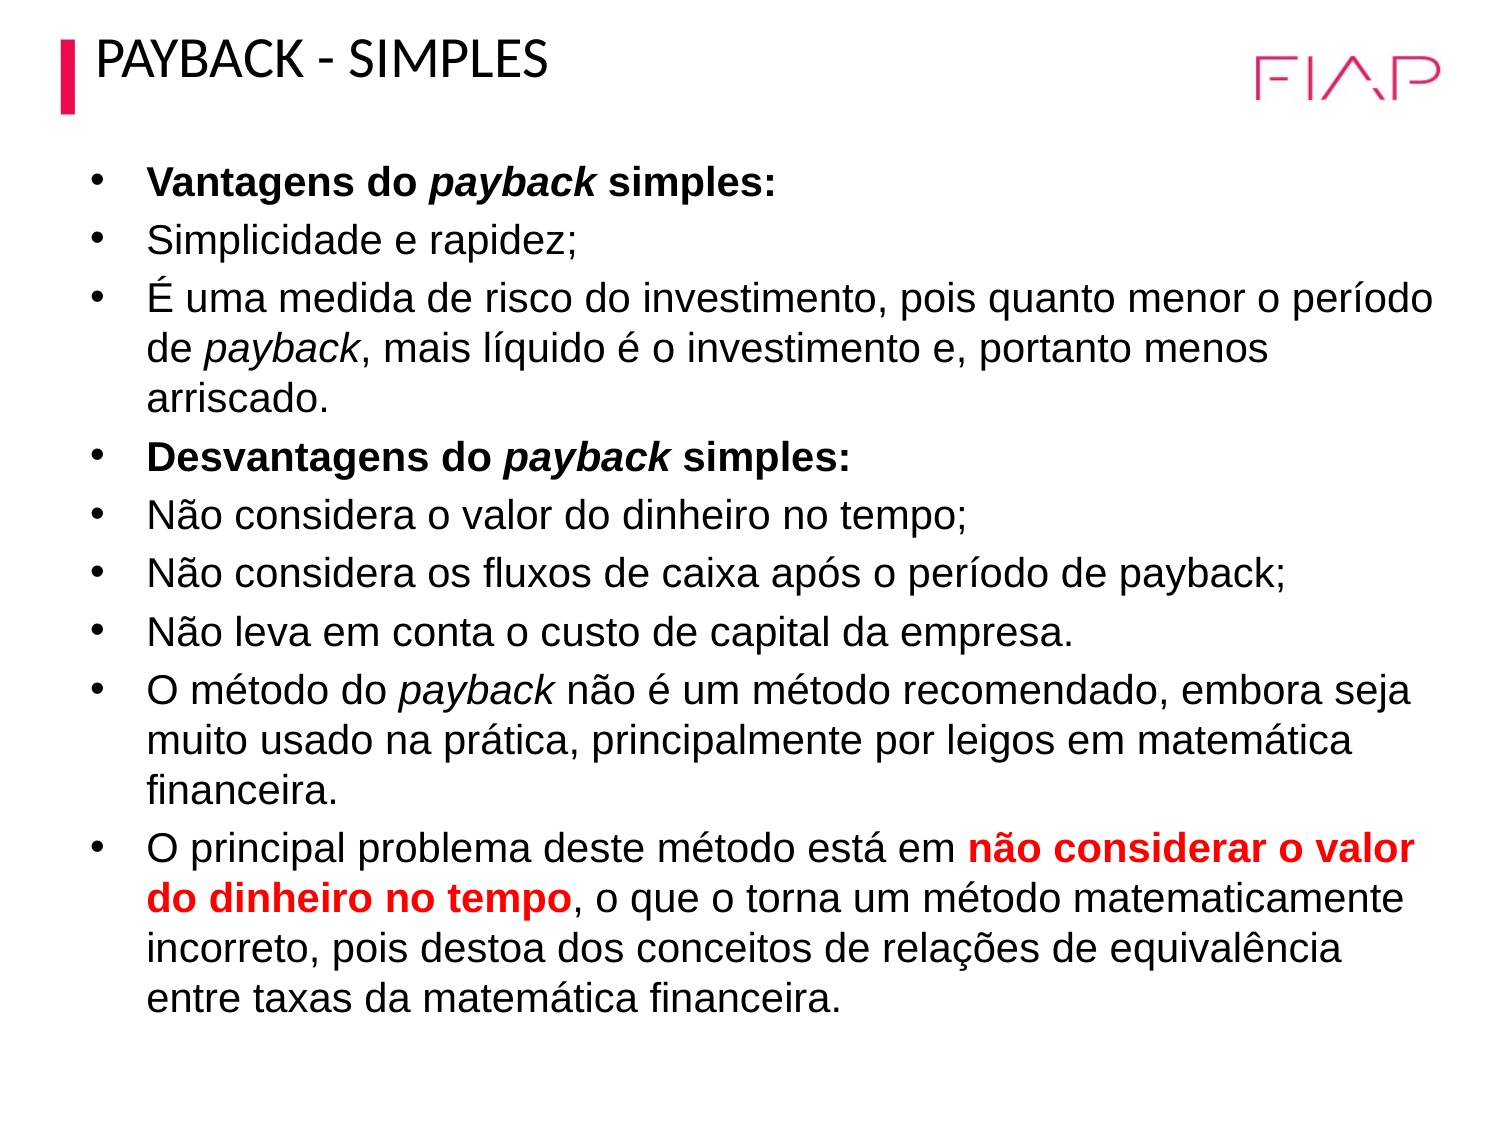

# PAYBACK - SIMPLES
Vantagens do payback simples:
Simplicidade e rapidez;
É uma medida de risco do investimento, pois quanto menor o período de payback, mais líquido é o investimento e, portanto menos arriscado.
Desvantagens do payback simples:
Não considera o valor do dinheiro no tempo;
Não considera os fluxos de caixa após o período de payback;
Não leva em conta o custo de capital da empresa.
O método do payback não é um método recomendado, embora seja muito usado na prática, principalmente por leigos em matemática financeira.
O principal problema deste método está em não considerar o valor do dinheiro no tempo, o que o torna um método matematicamente incorreto, pois destoa dos conceitos de relações de equivalência entre taxas da matemática financeira.